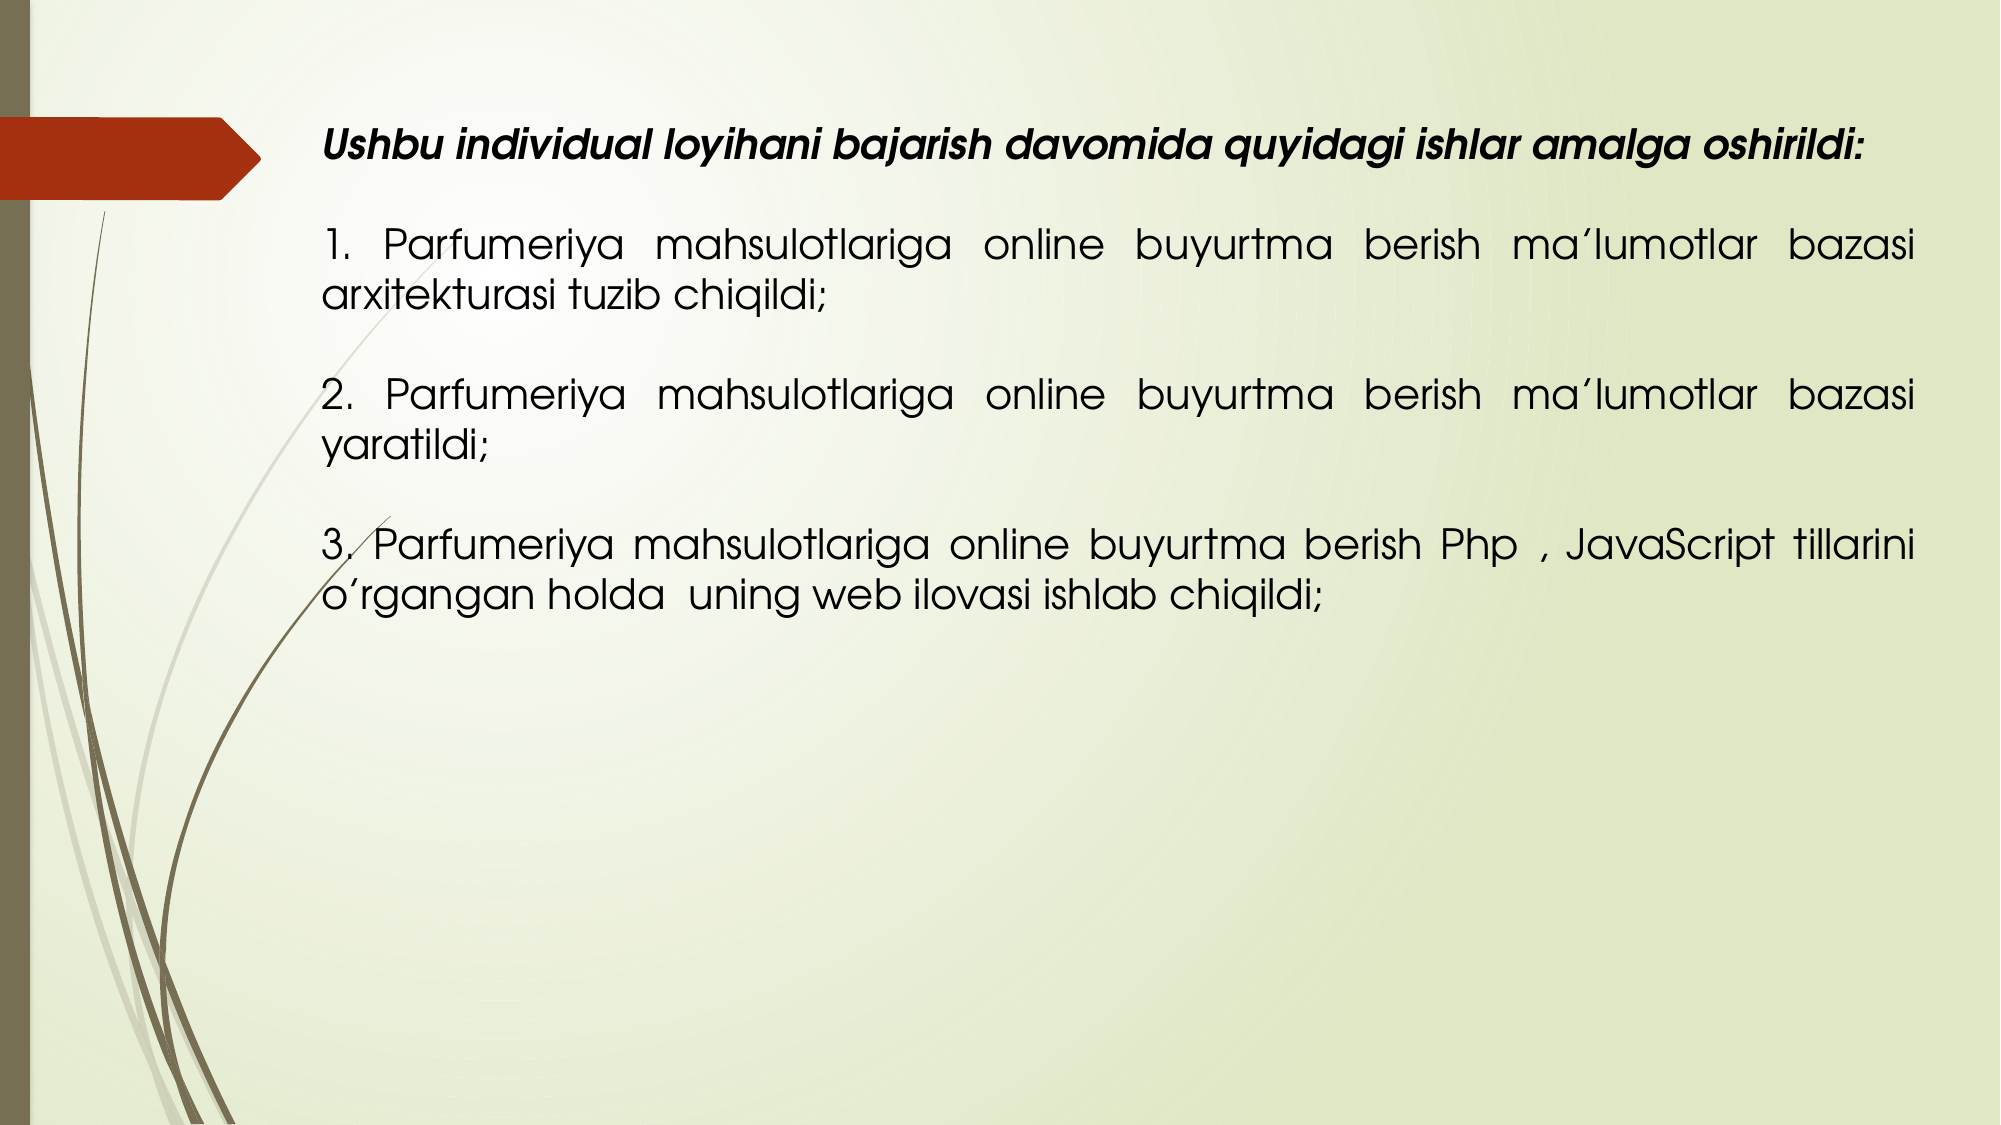

Ushbu individual loyihani bajarish davomida quyidagi ishlar amalga oshirildi:

1. Parfumeriya mahsulotlariga online buyurtma berish ma’lumotlar bazasi arxitekturasi tuzib chiqildi;

2. Parfumeriya mahsulotlariga online buyurtma berish ma’lumotlar bazasi yaratildi;

3. Parfumeriya mahsulotlariga online buyurtma berish Php , JavaScript tillarini o’rgangan holda  uning web ilovasi ishlab chiqildi;